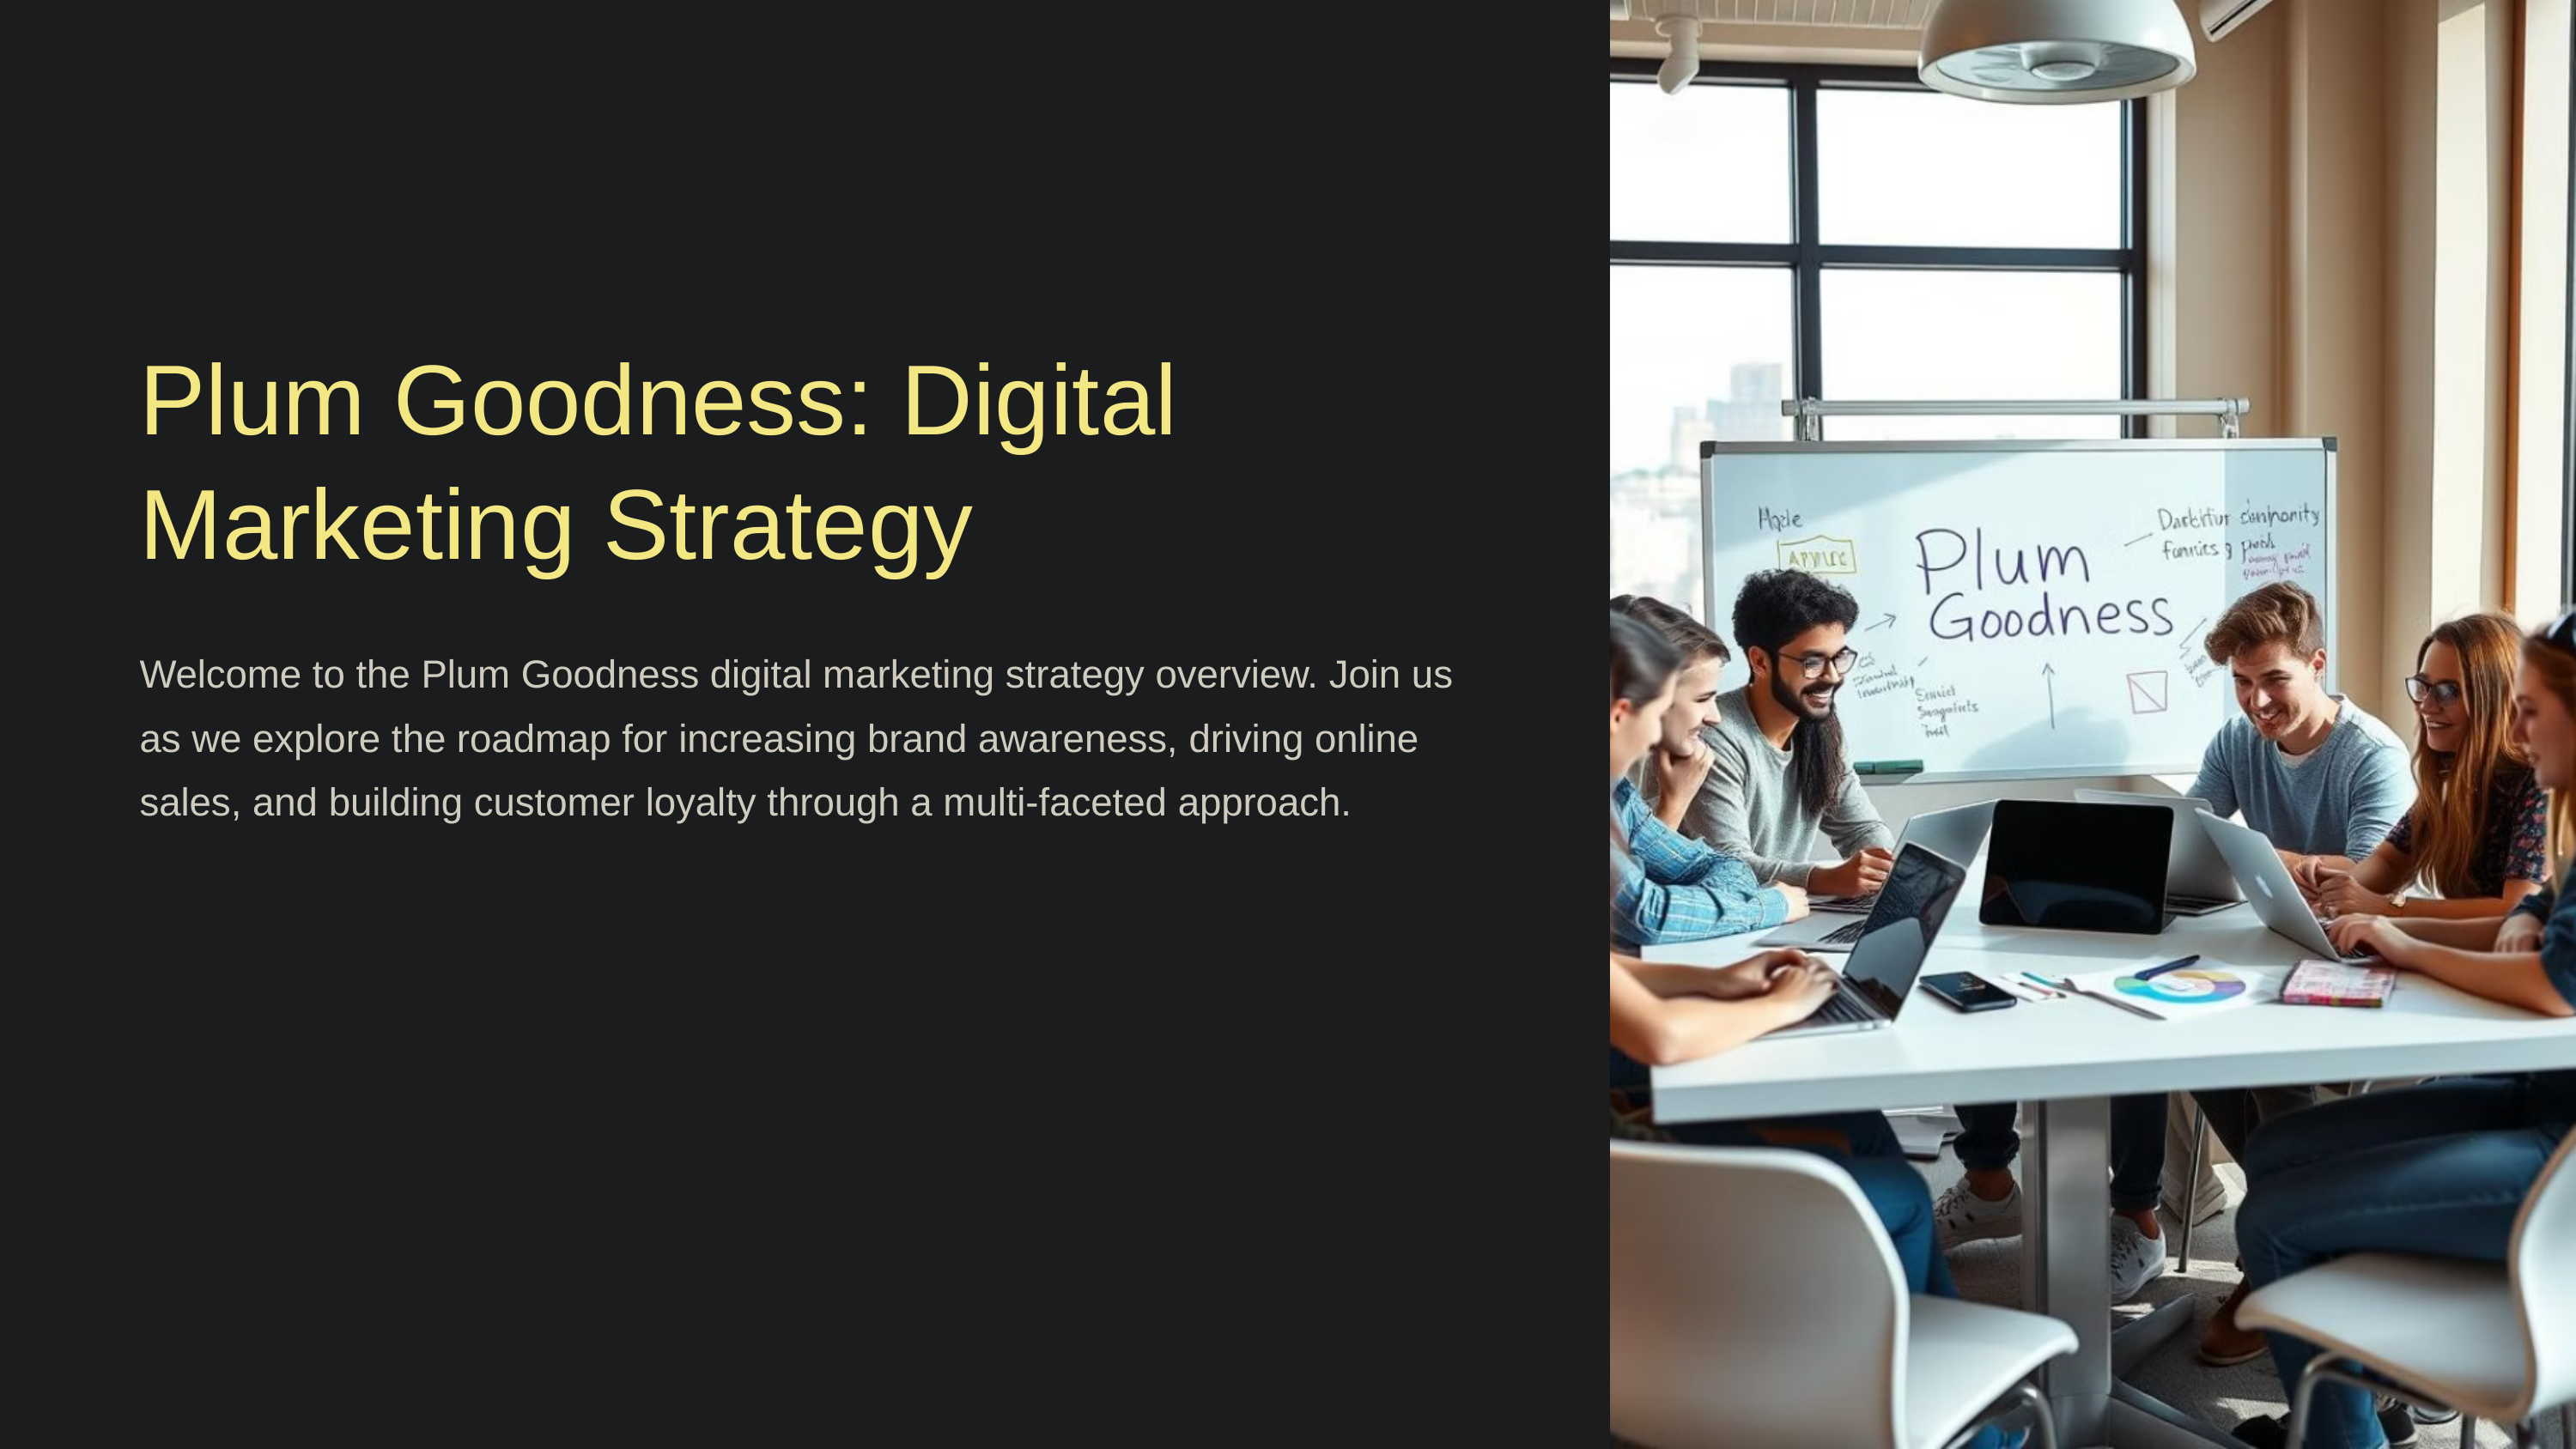

Plum Goodness: Digital Marketing Strategy

Welcome to the Plum Goodness digital marketing strategy overview. Join us as we explore the roadmap for increasing brand awareness, driving online sales, and building customer loyalty through a multi-faceted approach.